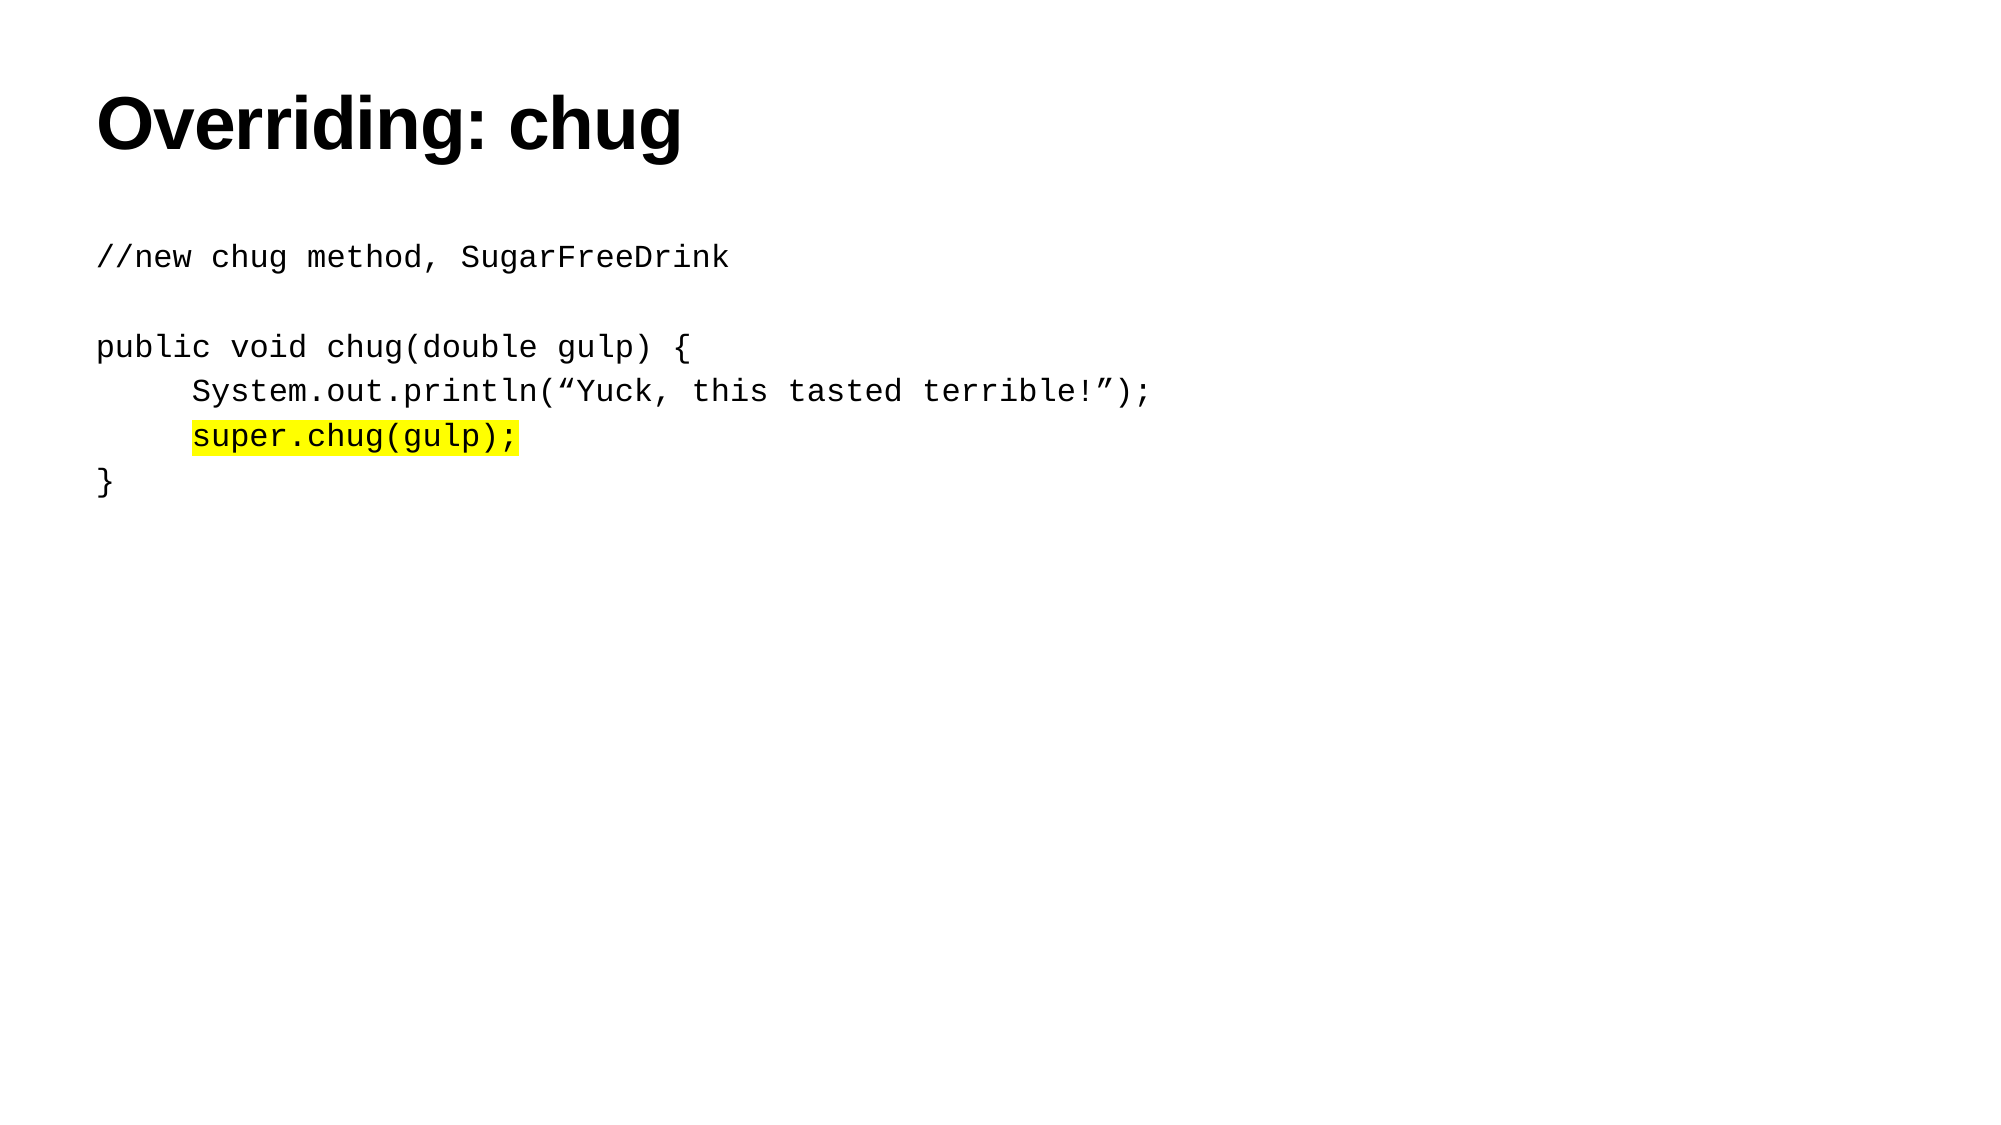

# Overriding: chug
//new chug method, SugarFreeDrink

public void chug(double gulp) {
	System.out.println(“Yuck, this tasted terrible!”);
	super.chug(gulp);
}